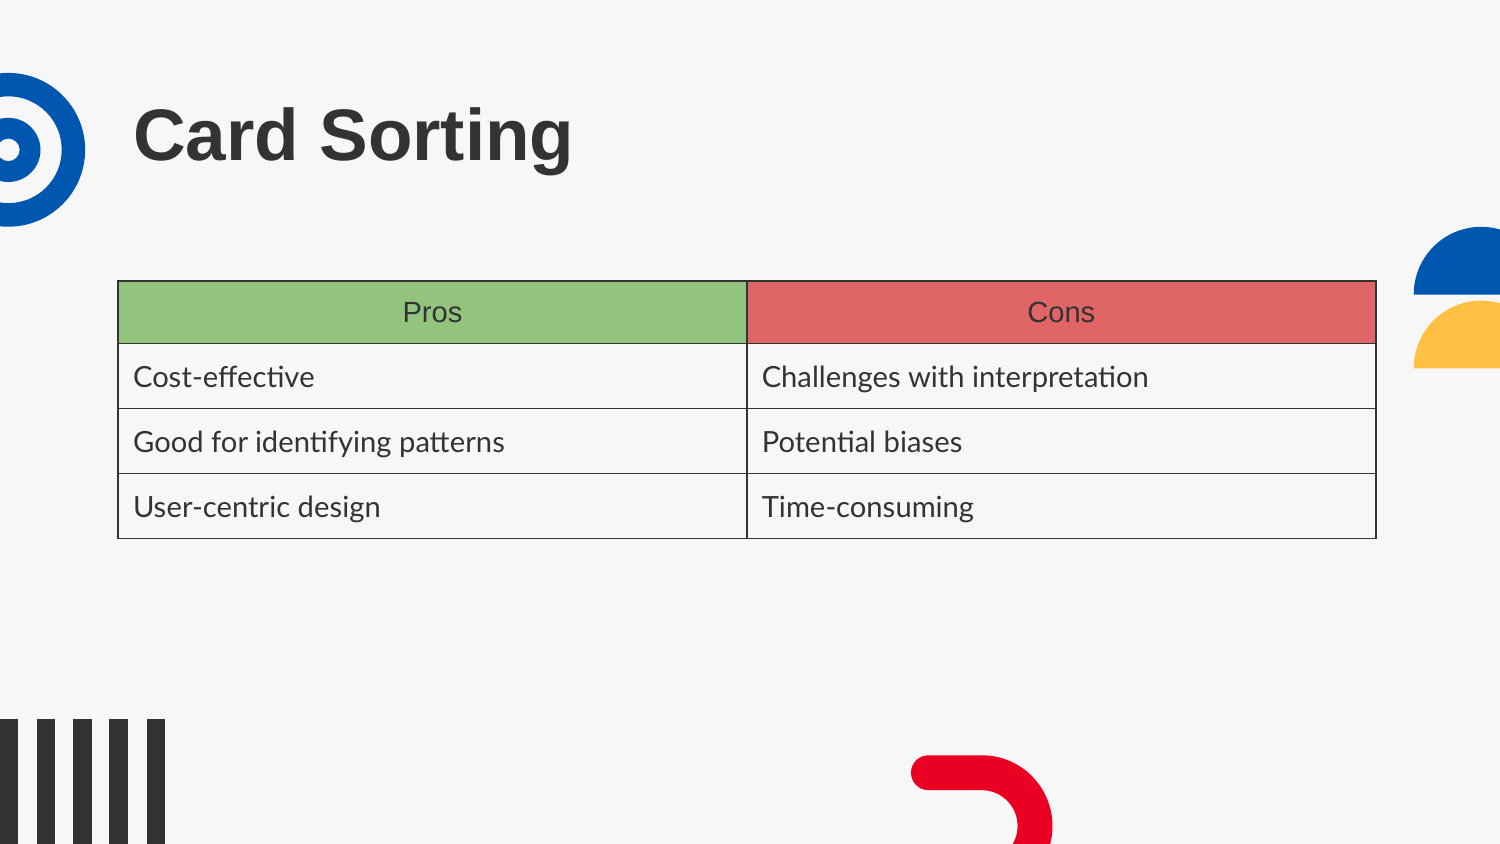

# Card Sorting
| Pros | Cons |
| --- | --- |
| Cost-effective | Challenges with interpretation |
| Good for identifying patterns | Potential biases |
| User-centric design | Time-consuming |